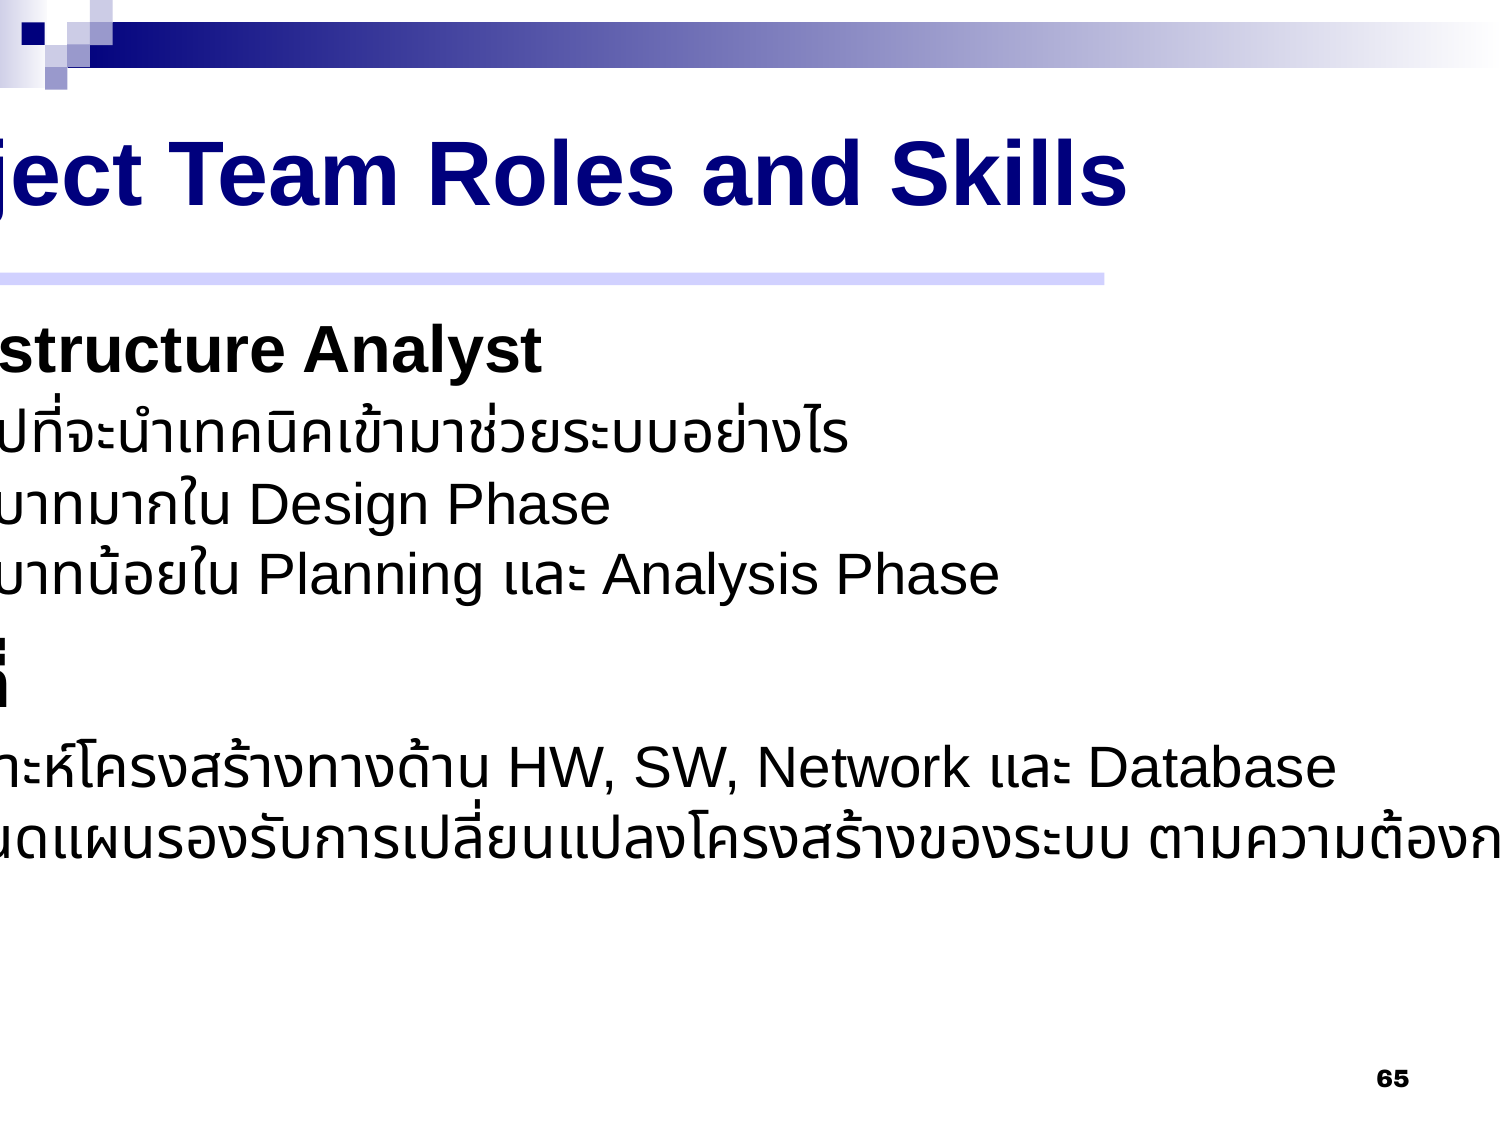

Project Team Roles and Skills

  Infrastructure Analyst
  เน้นไปที่จะนำเทคนิคเข้ามาช่วยระบบอย่างไร
  มีบทบาทมากใน Design Phase
  มีบทบาทน้อยใน Planning และ Analysis Phase

หน้าที่
  วิเคราะห์โครงสร้างทางด้าน HW, SW, Network และ Database
  กำหนดแผนรองรับการเปลี่ยนแปลงโครงสร้างของระบบ ตามความต้องการของผู้ใช้
65